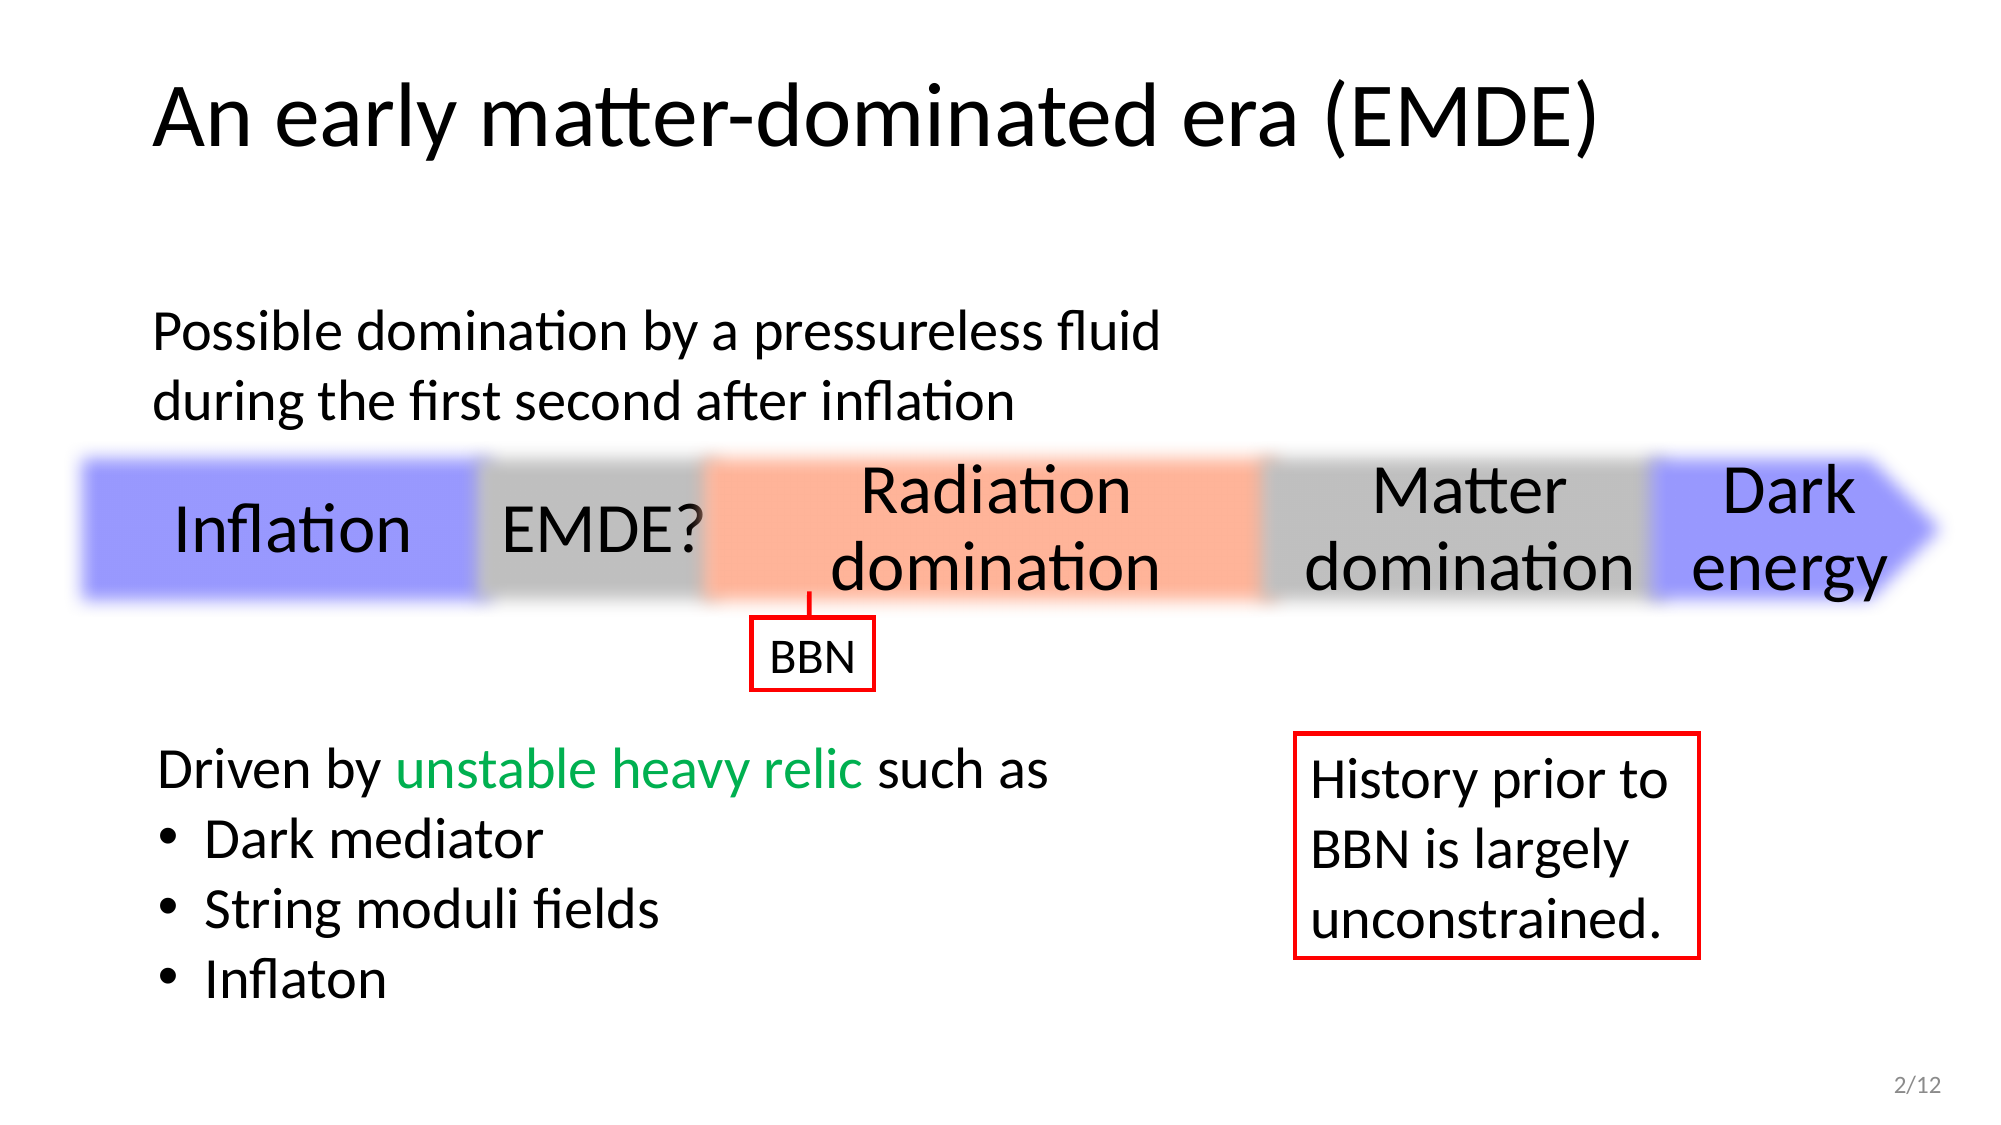

# An early matter-dominated era (EMDE)
Possible domination by a pressureless fluid during the first second after inflation
Inflation
EMDE?
Radiation
domination
Matter
domination
Dark energy
BBN
Driven by unstable heavy relic such as
Dark mediator
String moduli fields
Inflaton
History prior to BBN is largely unconstrained.
2/12